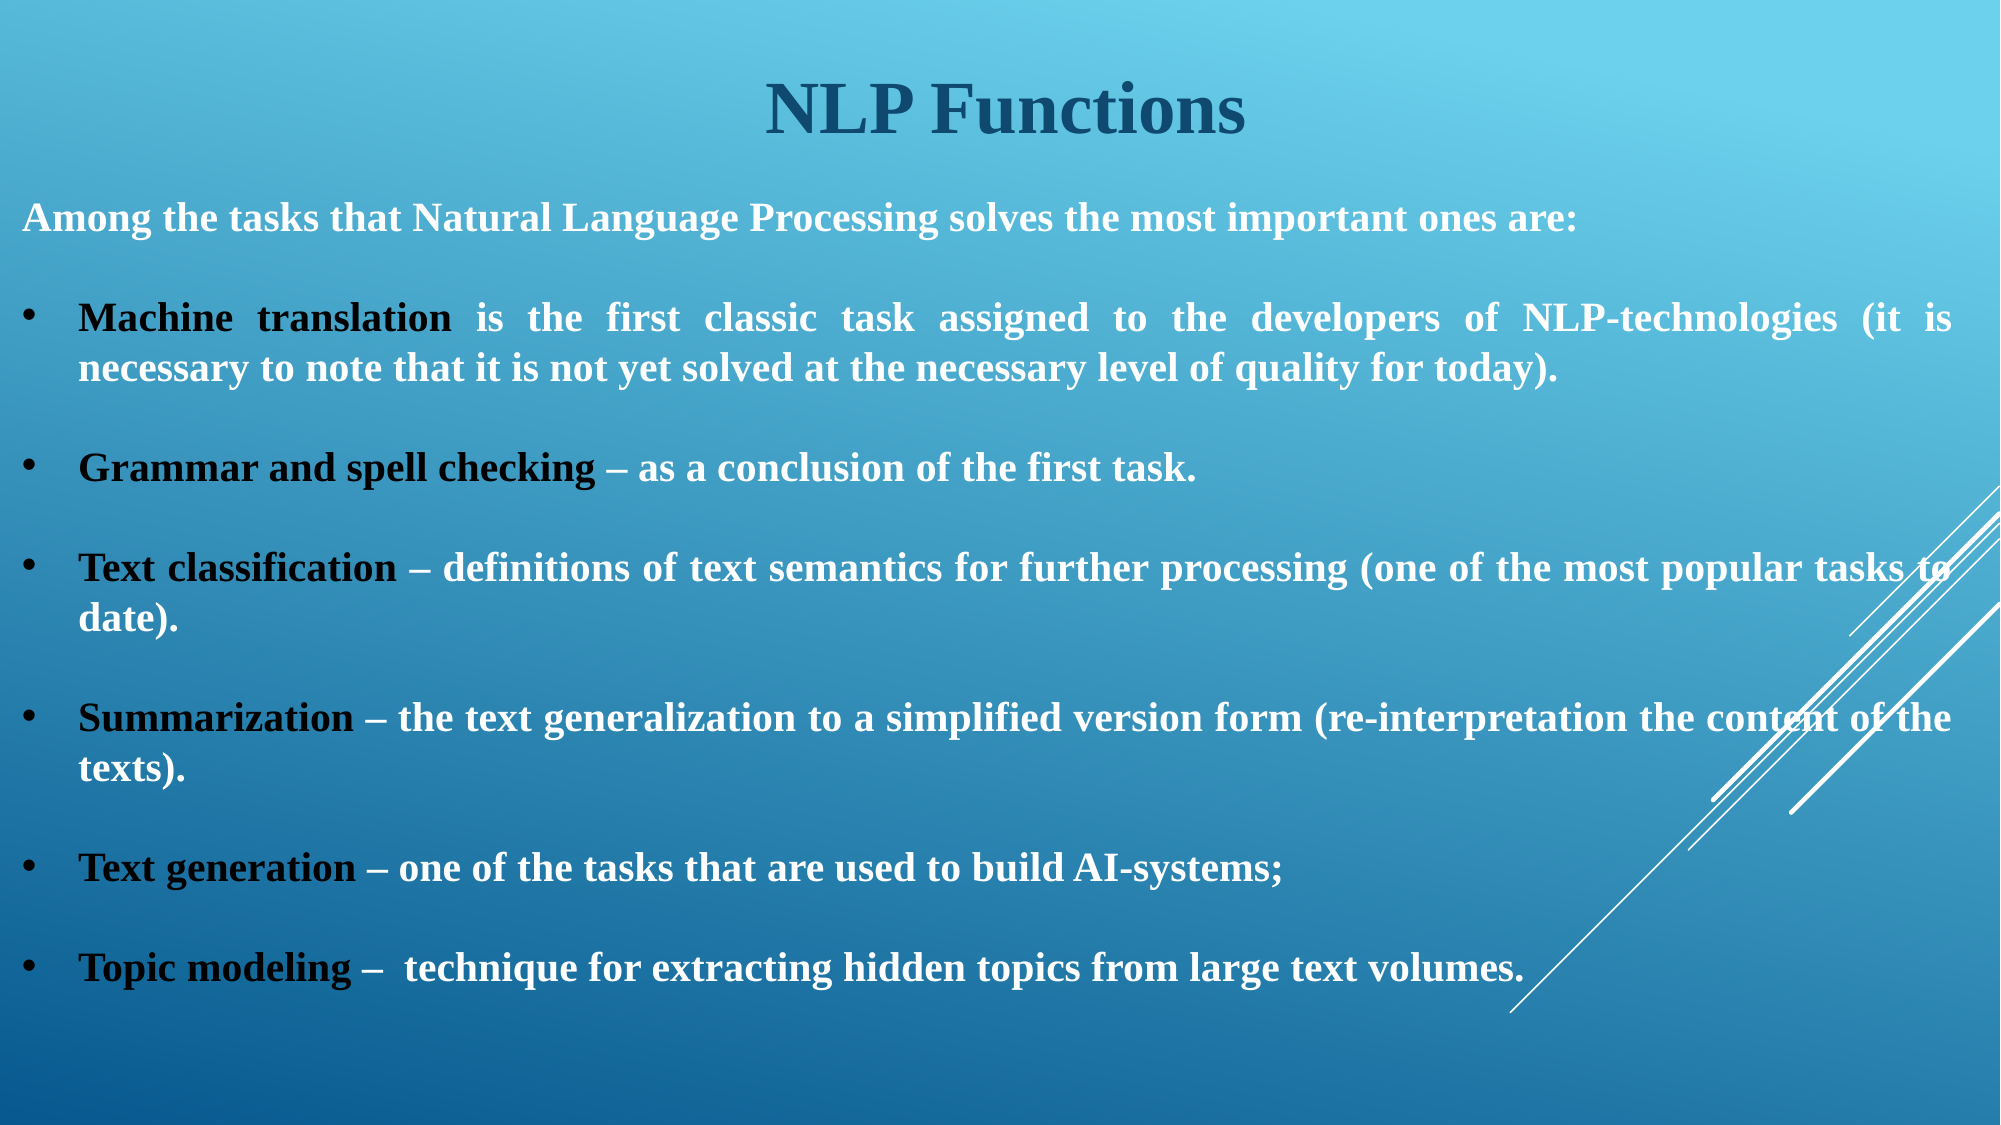

NLP Functions
Among the tasks that Natural Language Processing solves the most important ones are:

Machine translation is the first classic task assigned to the developers of NLP-technologies (it is necessary to note that it is not yet solved at the necessary level of quality for today).

Grammar and spell checking – as a conclusion of the first task.

Text classification – definitions of text semantics for further processing (one of the most popular tasks to date).

Summarization – the text generalization to a simplified version form (re-interpretation the content of the texts).

Text generation – one of the tasks that are used to build AI-systems;

Topic modeling –  technique for extracting hidden topics from large text volumes.